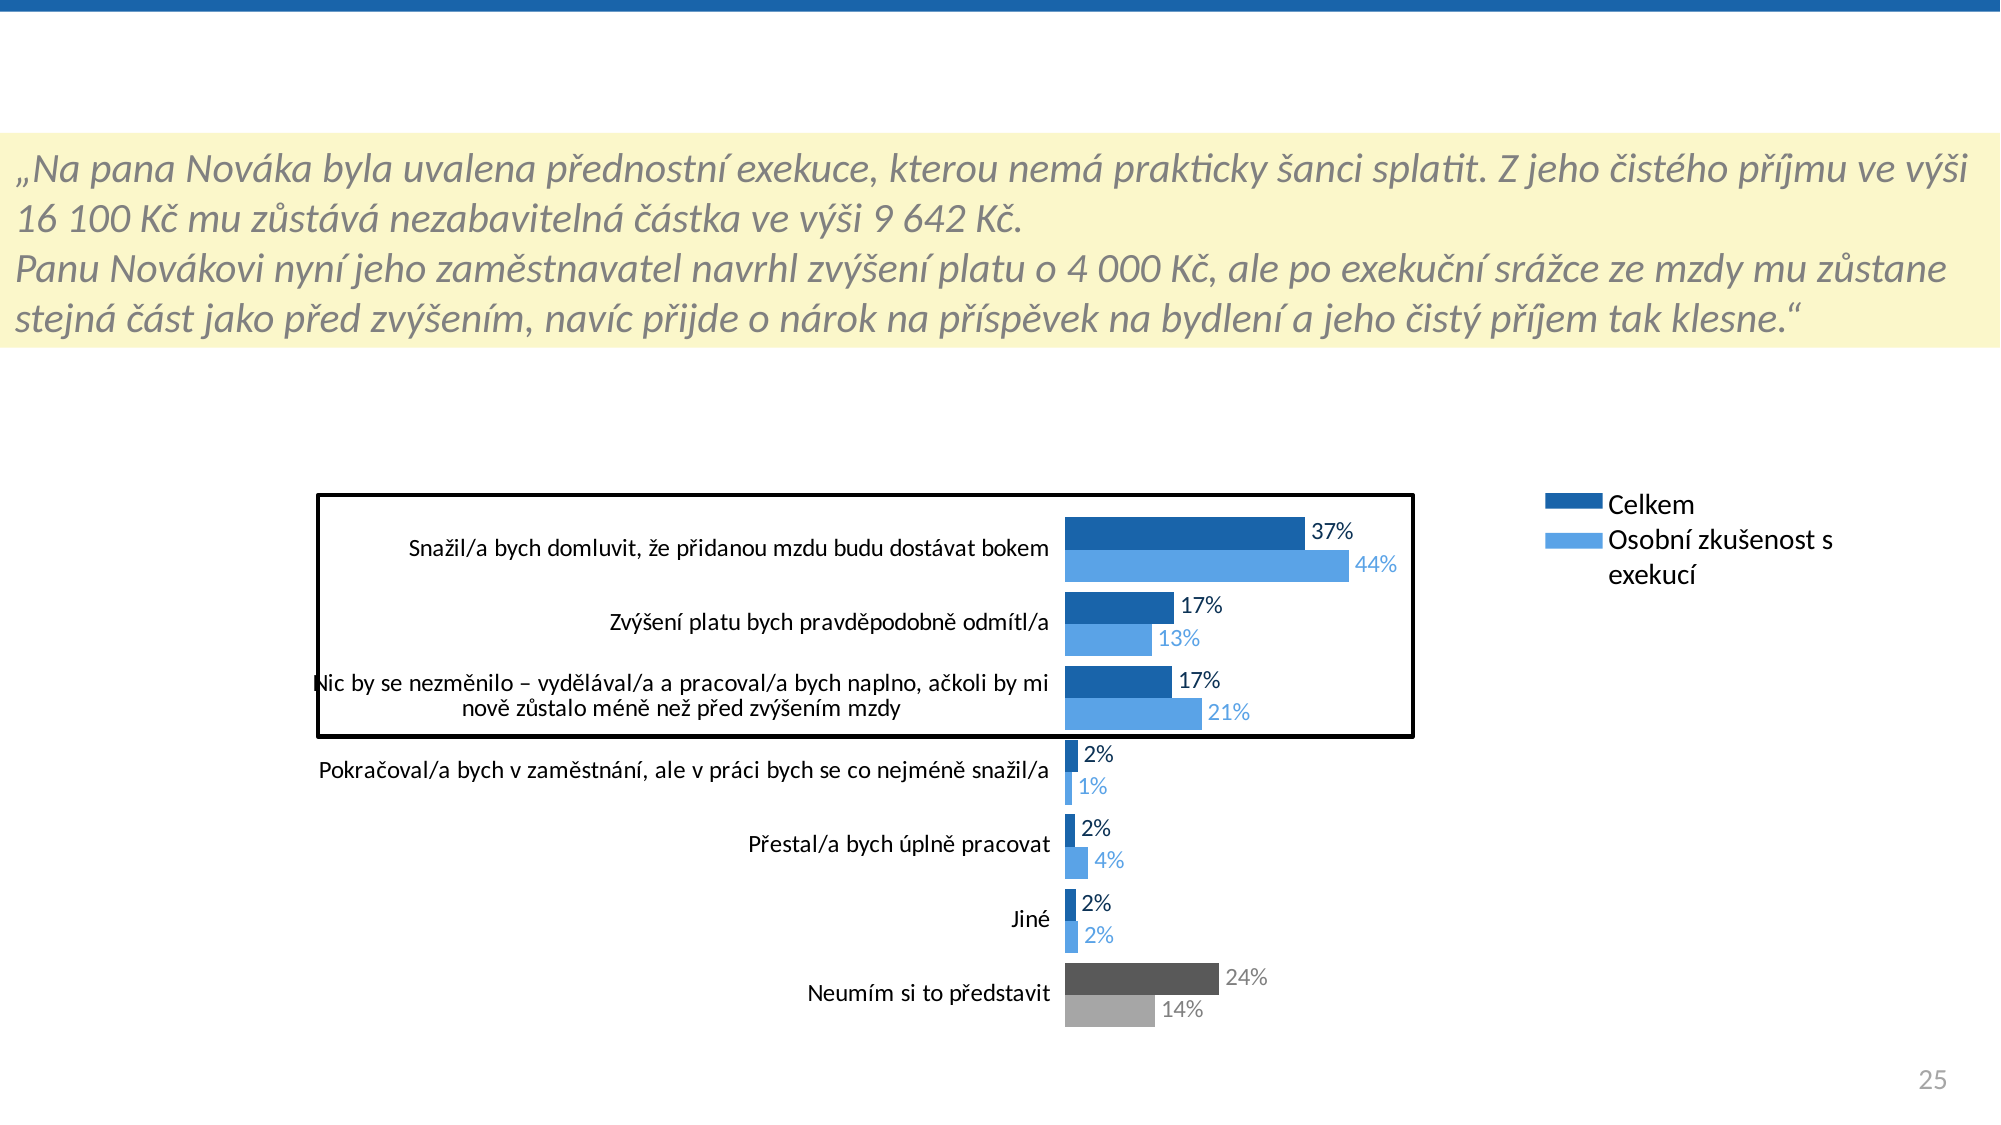

„Na pana Nováka byla uvalena přednostní exekuce, kterou nemá prakticky šanci splatit. Z jeho čistého příjmu ve výši 16 100 Kč mu zůstává nezabavitelná částka ve výši 9 642 Kč.
Panu Novákovi nyní jeho zaměstnavatel navrhl zvýšení platu o 4 000 Kč, ale po exekuční srážce ze mzdy mu zůstane stejná část jako před zvýšením, navíc přijde o nárok na příspěvek na bydlení a jeho čistý příjem tak klesne.“
Celkem
Osobní zkušenost s exekucí

### Chart

| Category |  |  |
|---|---|---|
| Snažil/a bych domluvit, že přidanou mzdu budu dostávat bokem | 0.37262606417812705 | 0.44041450777202074 |
| Zvýšení platu bych pravděpodobně odmítl/a | 0.1696136214800262 | 0.13471502590673576 |
| Nic by se nezměnilo – vydělával/a a pracoval/a bych naplno, ačkoli by mi nově zůstalo méně než před zvýšením mzdy | 0.16633922724296005 | 0.21243523316062177 |
| Pokračoval/a bych v zaměstnání, ale v práci bych se co nejméně snažil/a | 0.019646365422396856 | 0.010362694300518135 |
| Přestal/a bych úplně pracovat | 0.015717092337917484 | 0.03626943005181347 |
| Jiné | 0.016371971185330715 | 0.02072538860103627 |
| Neumím si to představit | 0.23968565815324164 | 0.13989637305699482 |

25